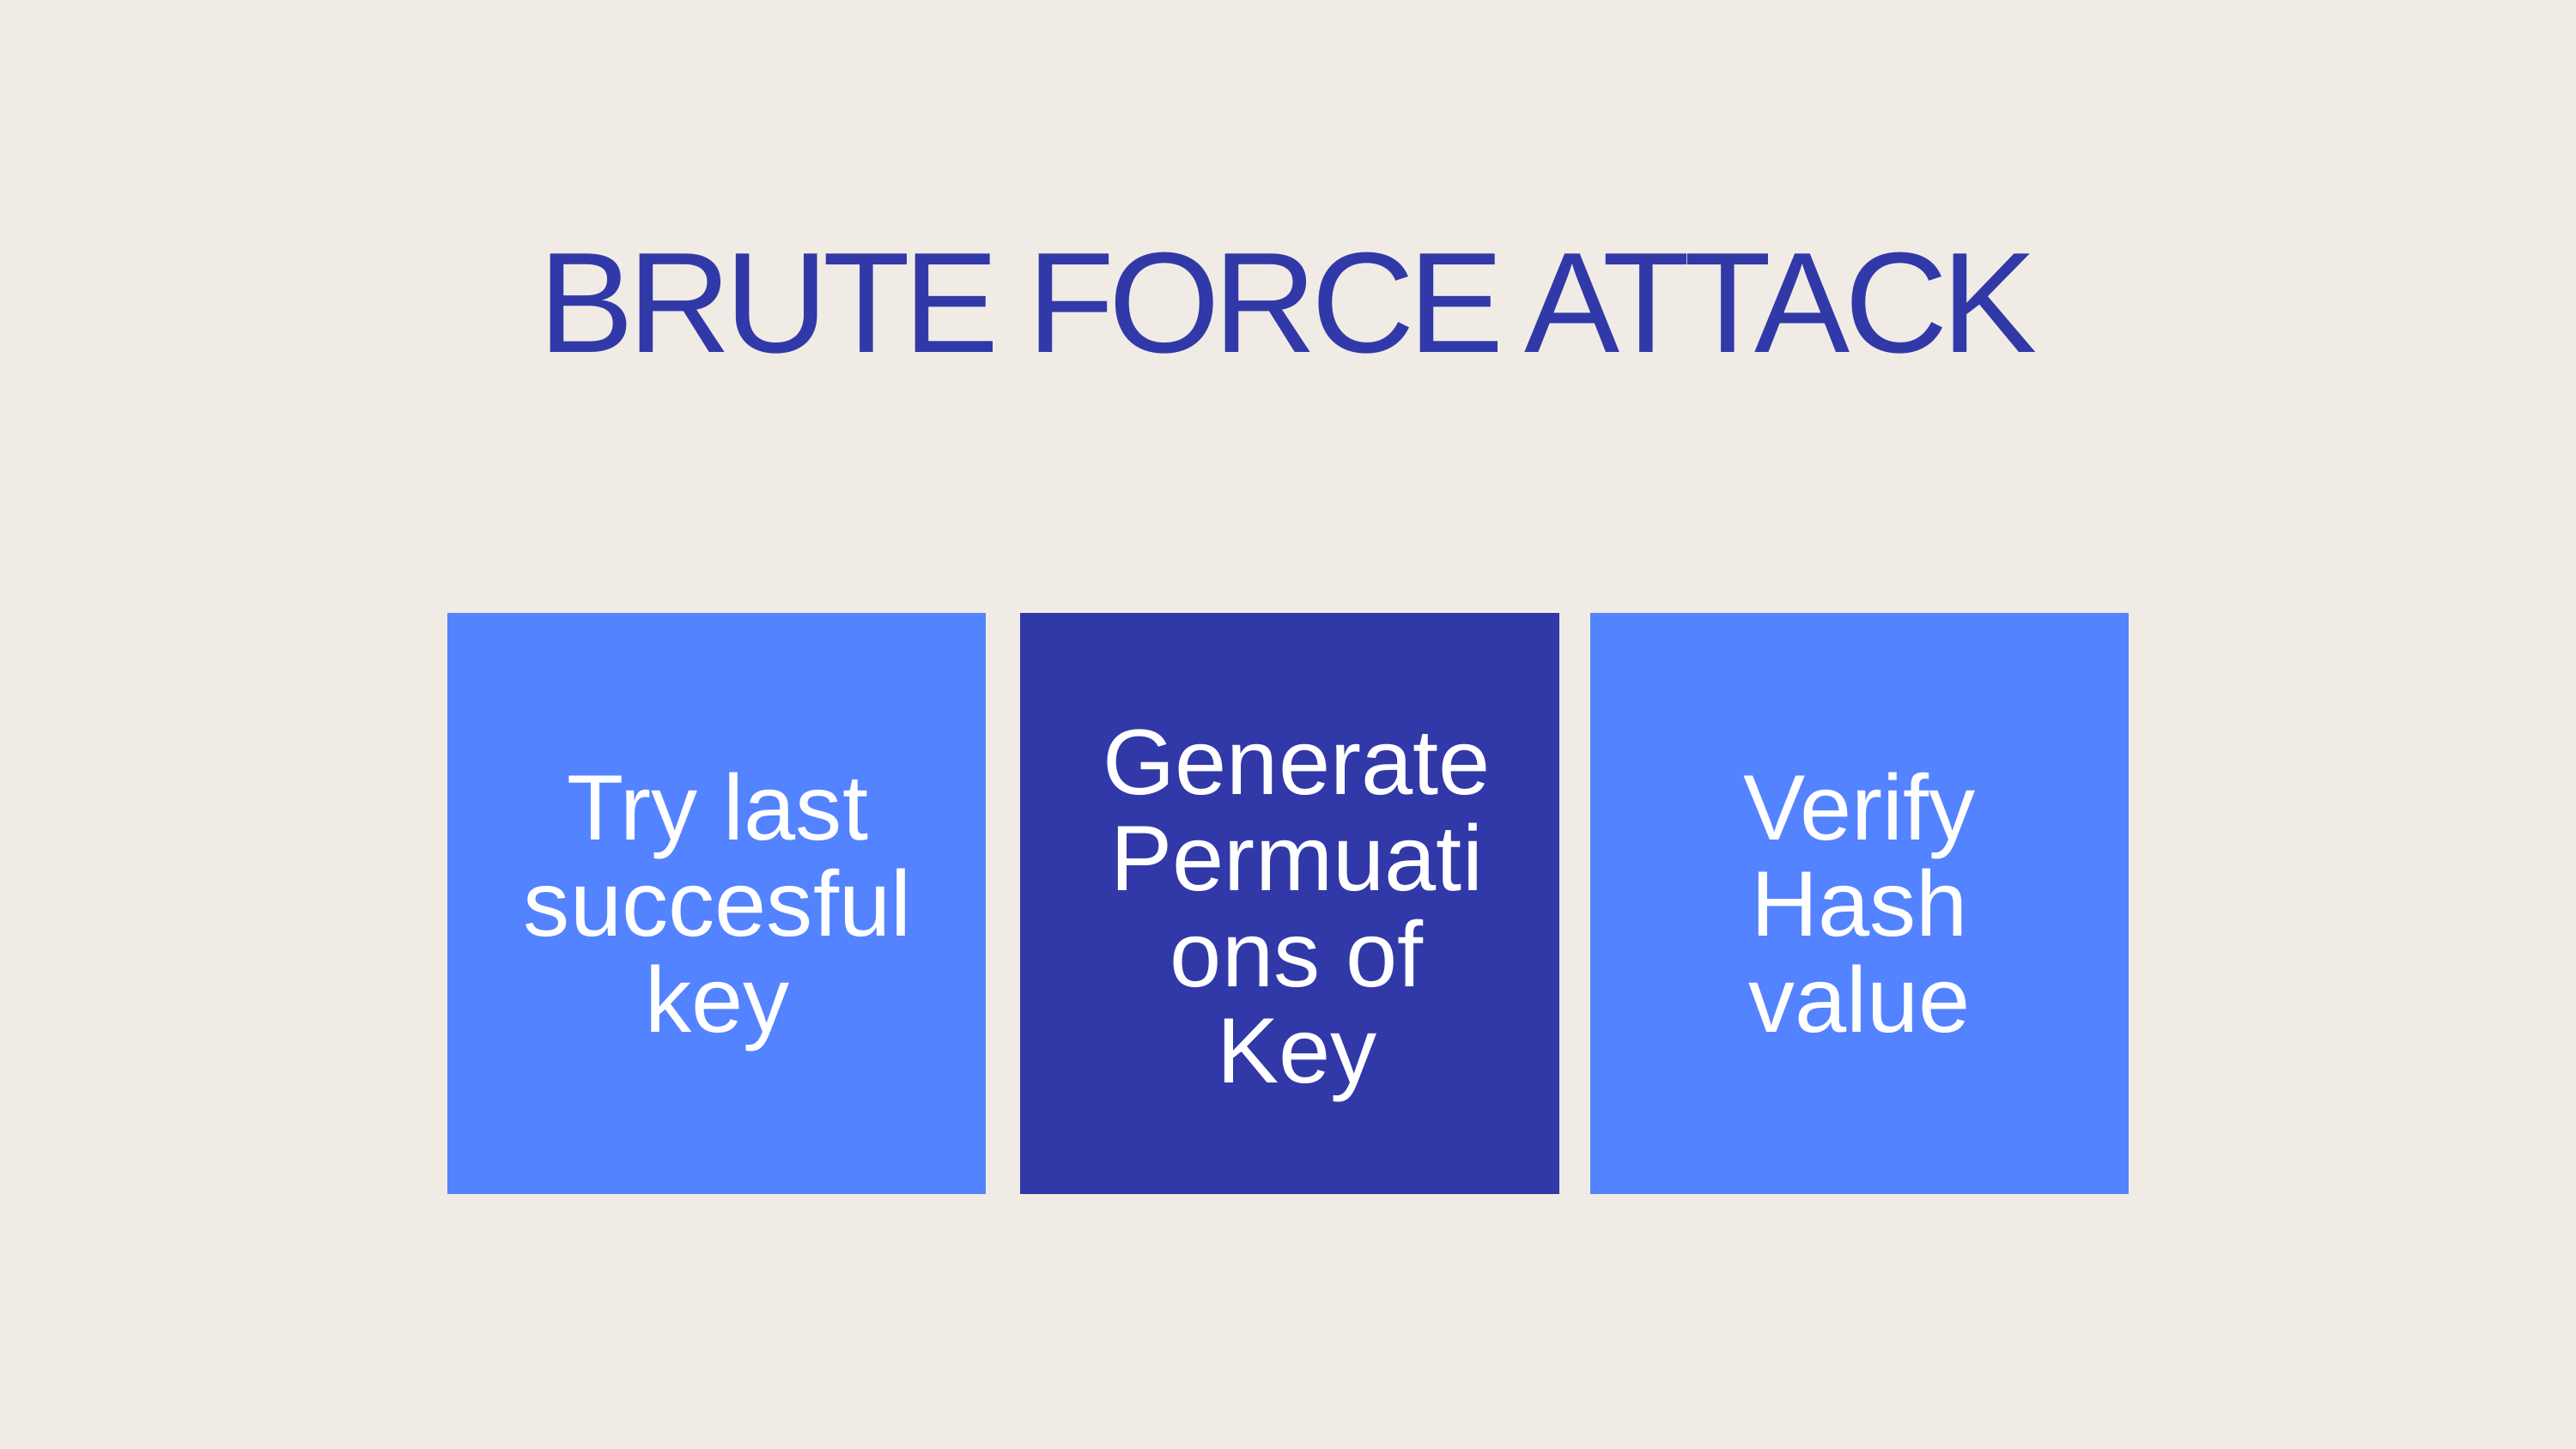

BRUTE FORCE ATTACK

Generate Permuations of Key
Try last succesful key
Verify Hash value